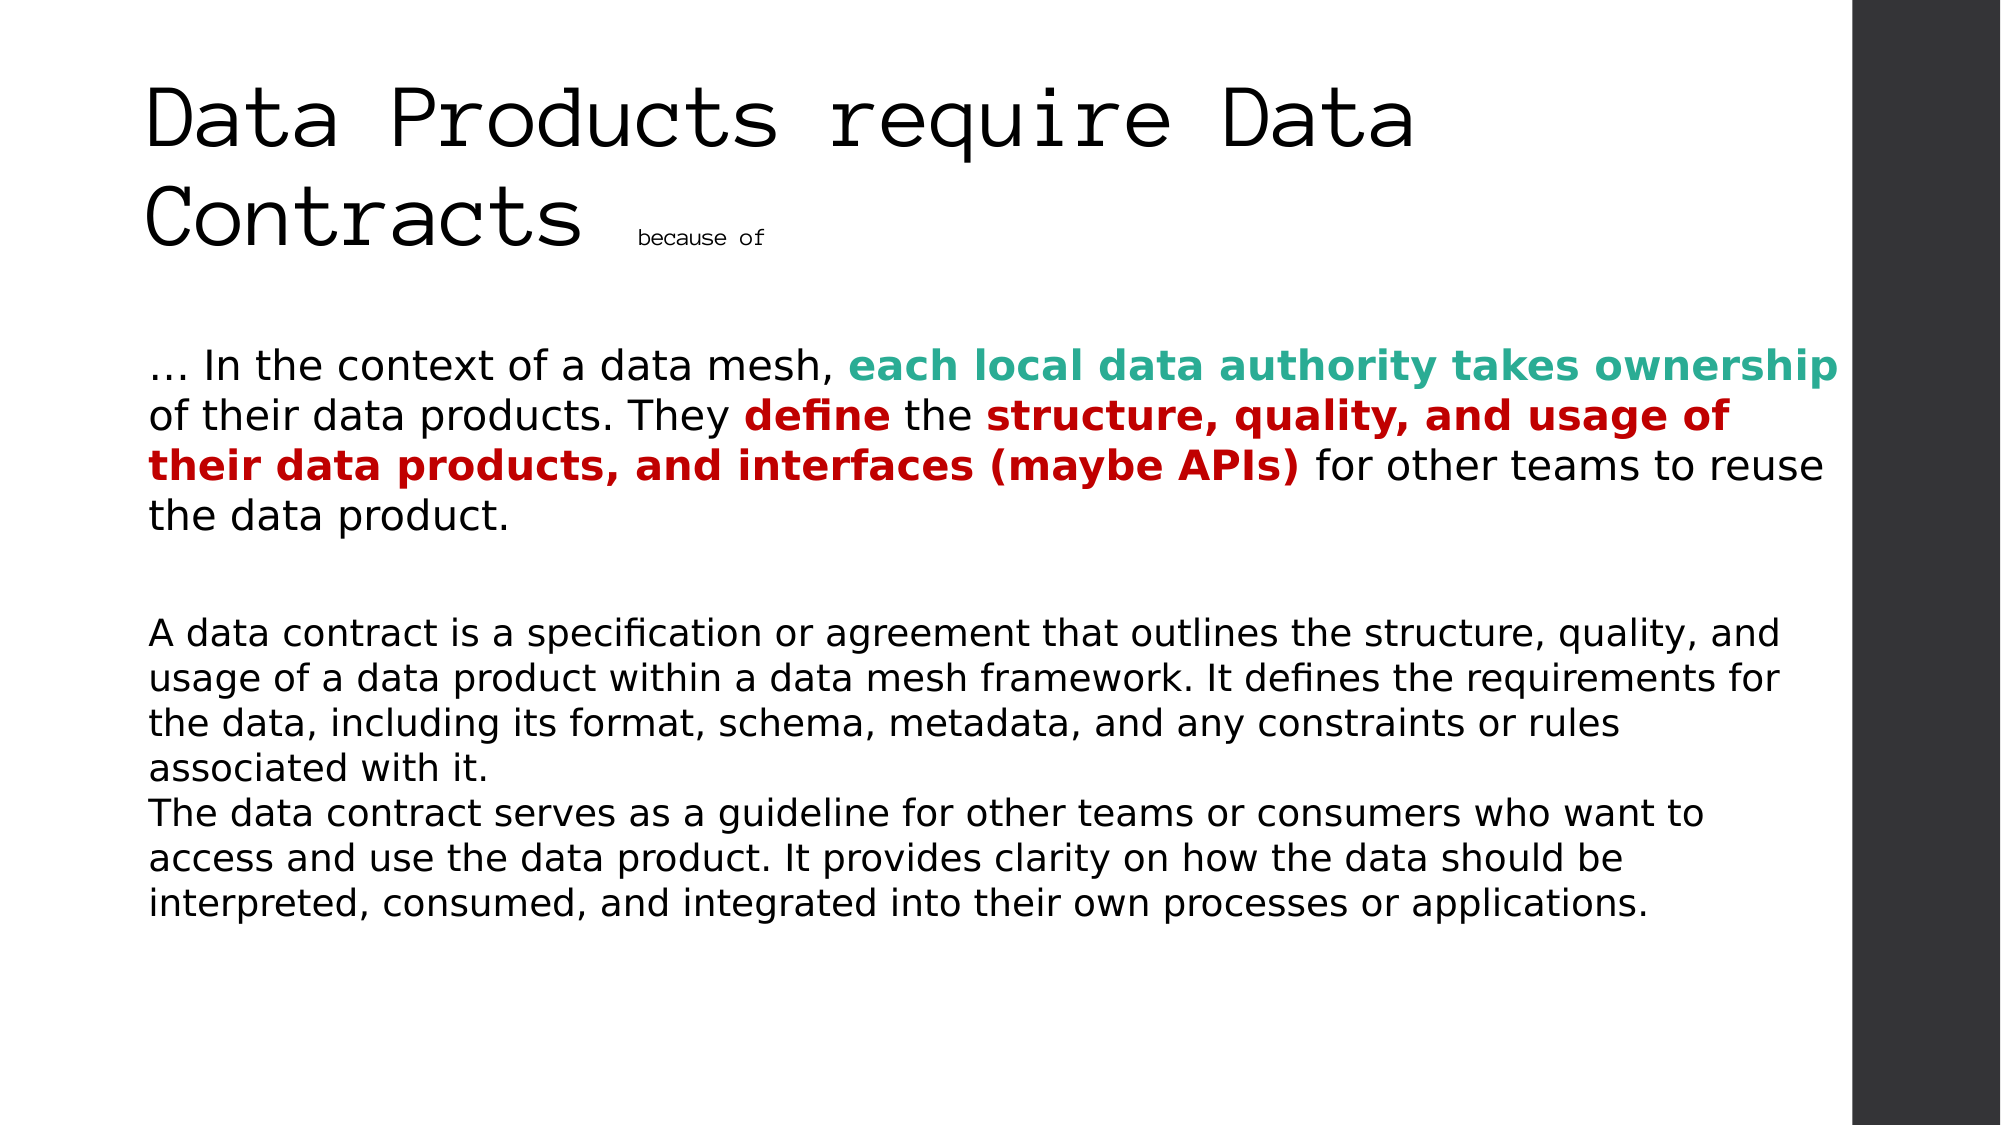

# Data Products require Data Contracts because of
… In the context of a data mesh, each local data authority takes ownership of their data products. They define the structure, quality, and usage of their data products, and interfaces (maybe APIs) for other teams to reuse the data product.
A data contract is a specification or agreement that outlines the structure, quality, and usage of a data product within a data mesh framework. It defines the requirements for the data, including its format, schema, metadata, and any constraints or rules associated with it.
The data contract serves as a guideline for other teams or consumers who want to access and use the data product. It provides clarity on how the data should be interpreted, consumed, and integrated into their own processes or applications.